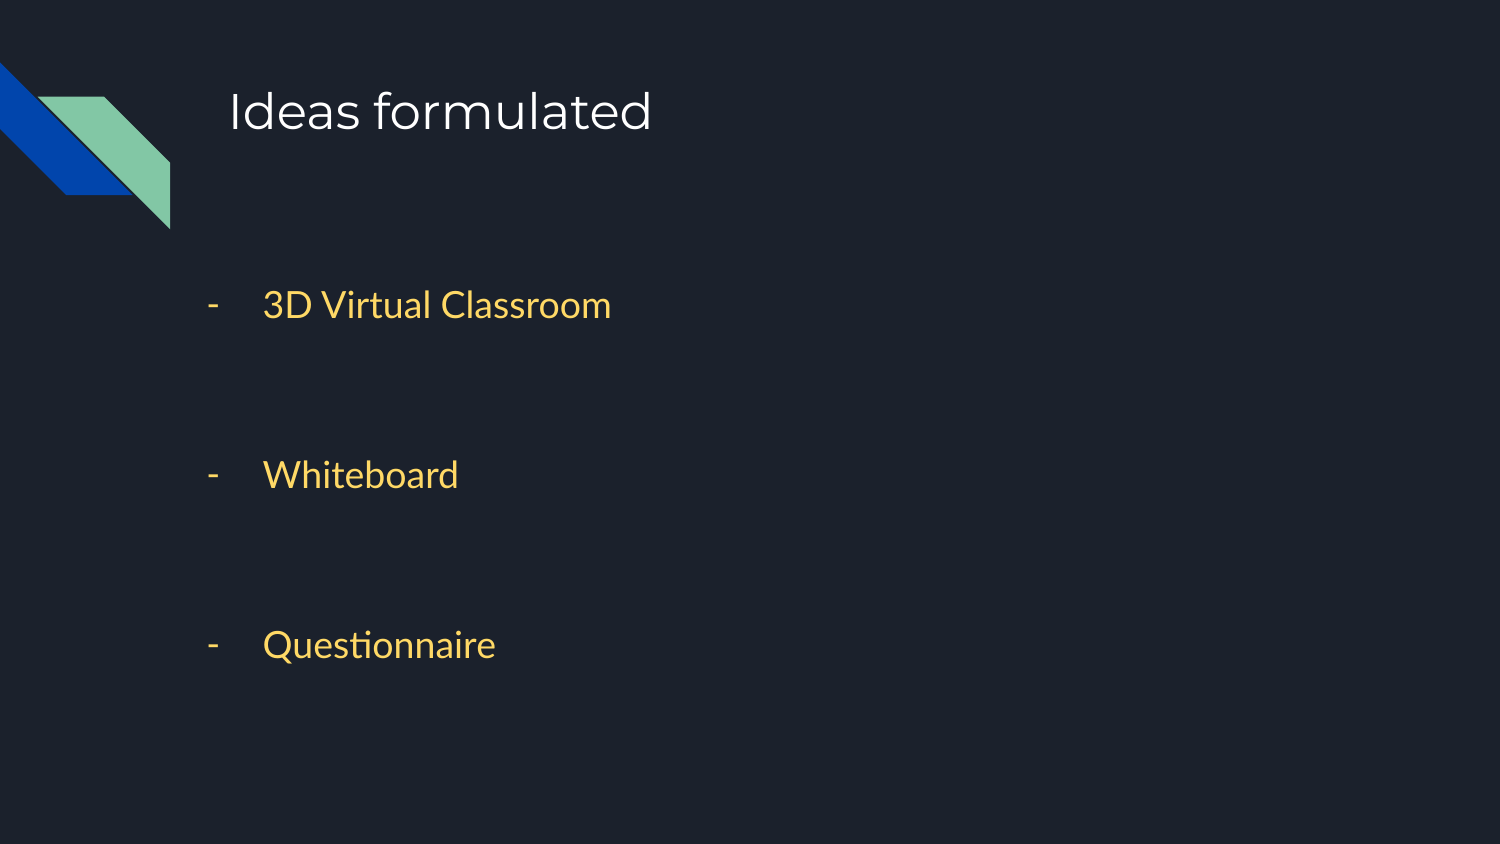

# Ideas formulated
3D Virtual Classroom

Whiteboard

Questionnaire